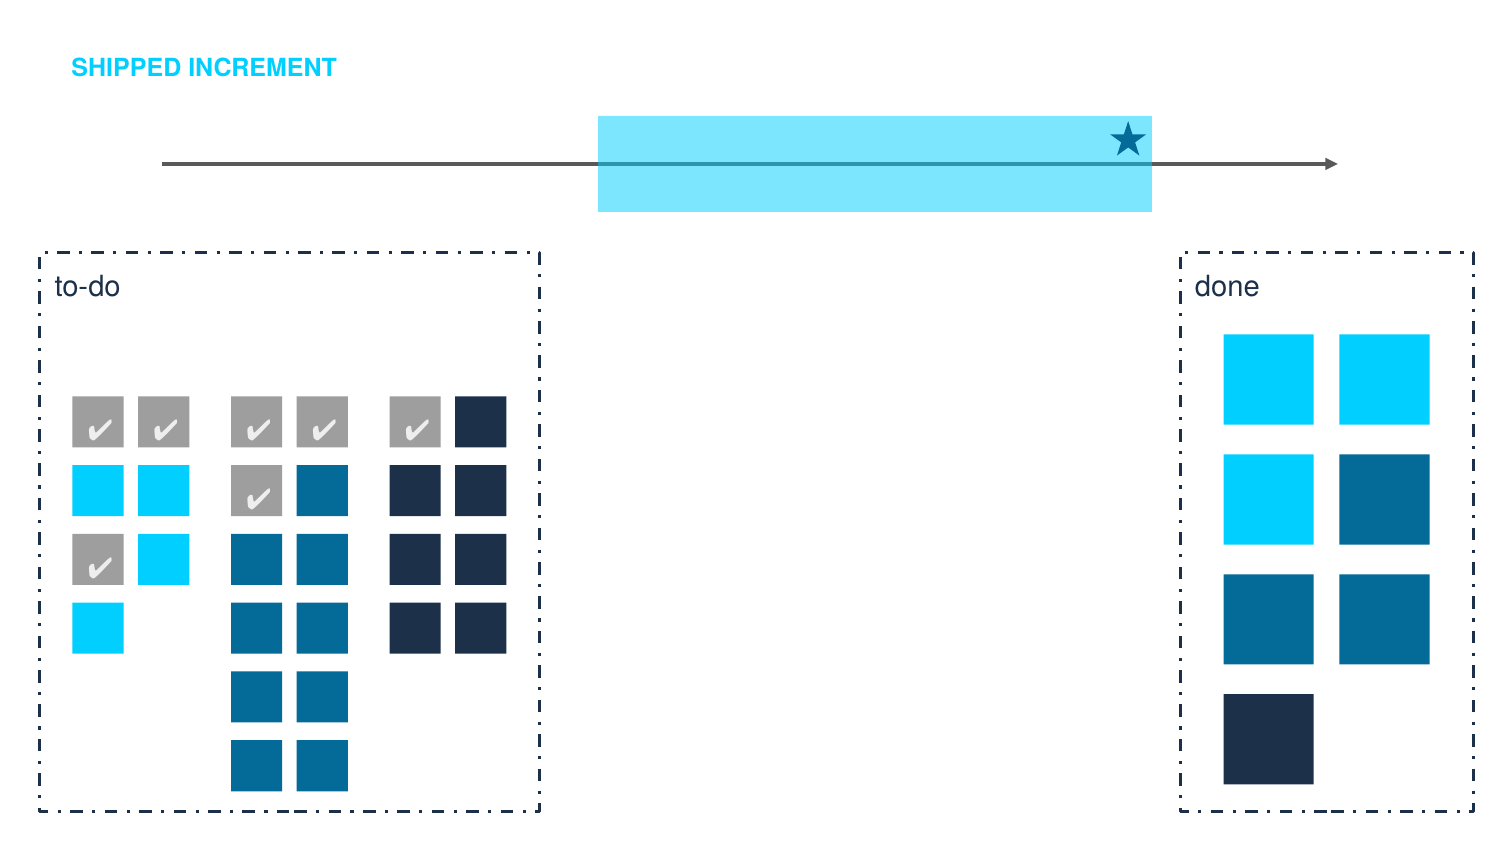

SHIPPED INCREMENT

to-do

done

✔

✔

✔

✔

✔

✔

✔